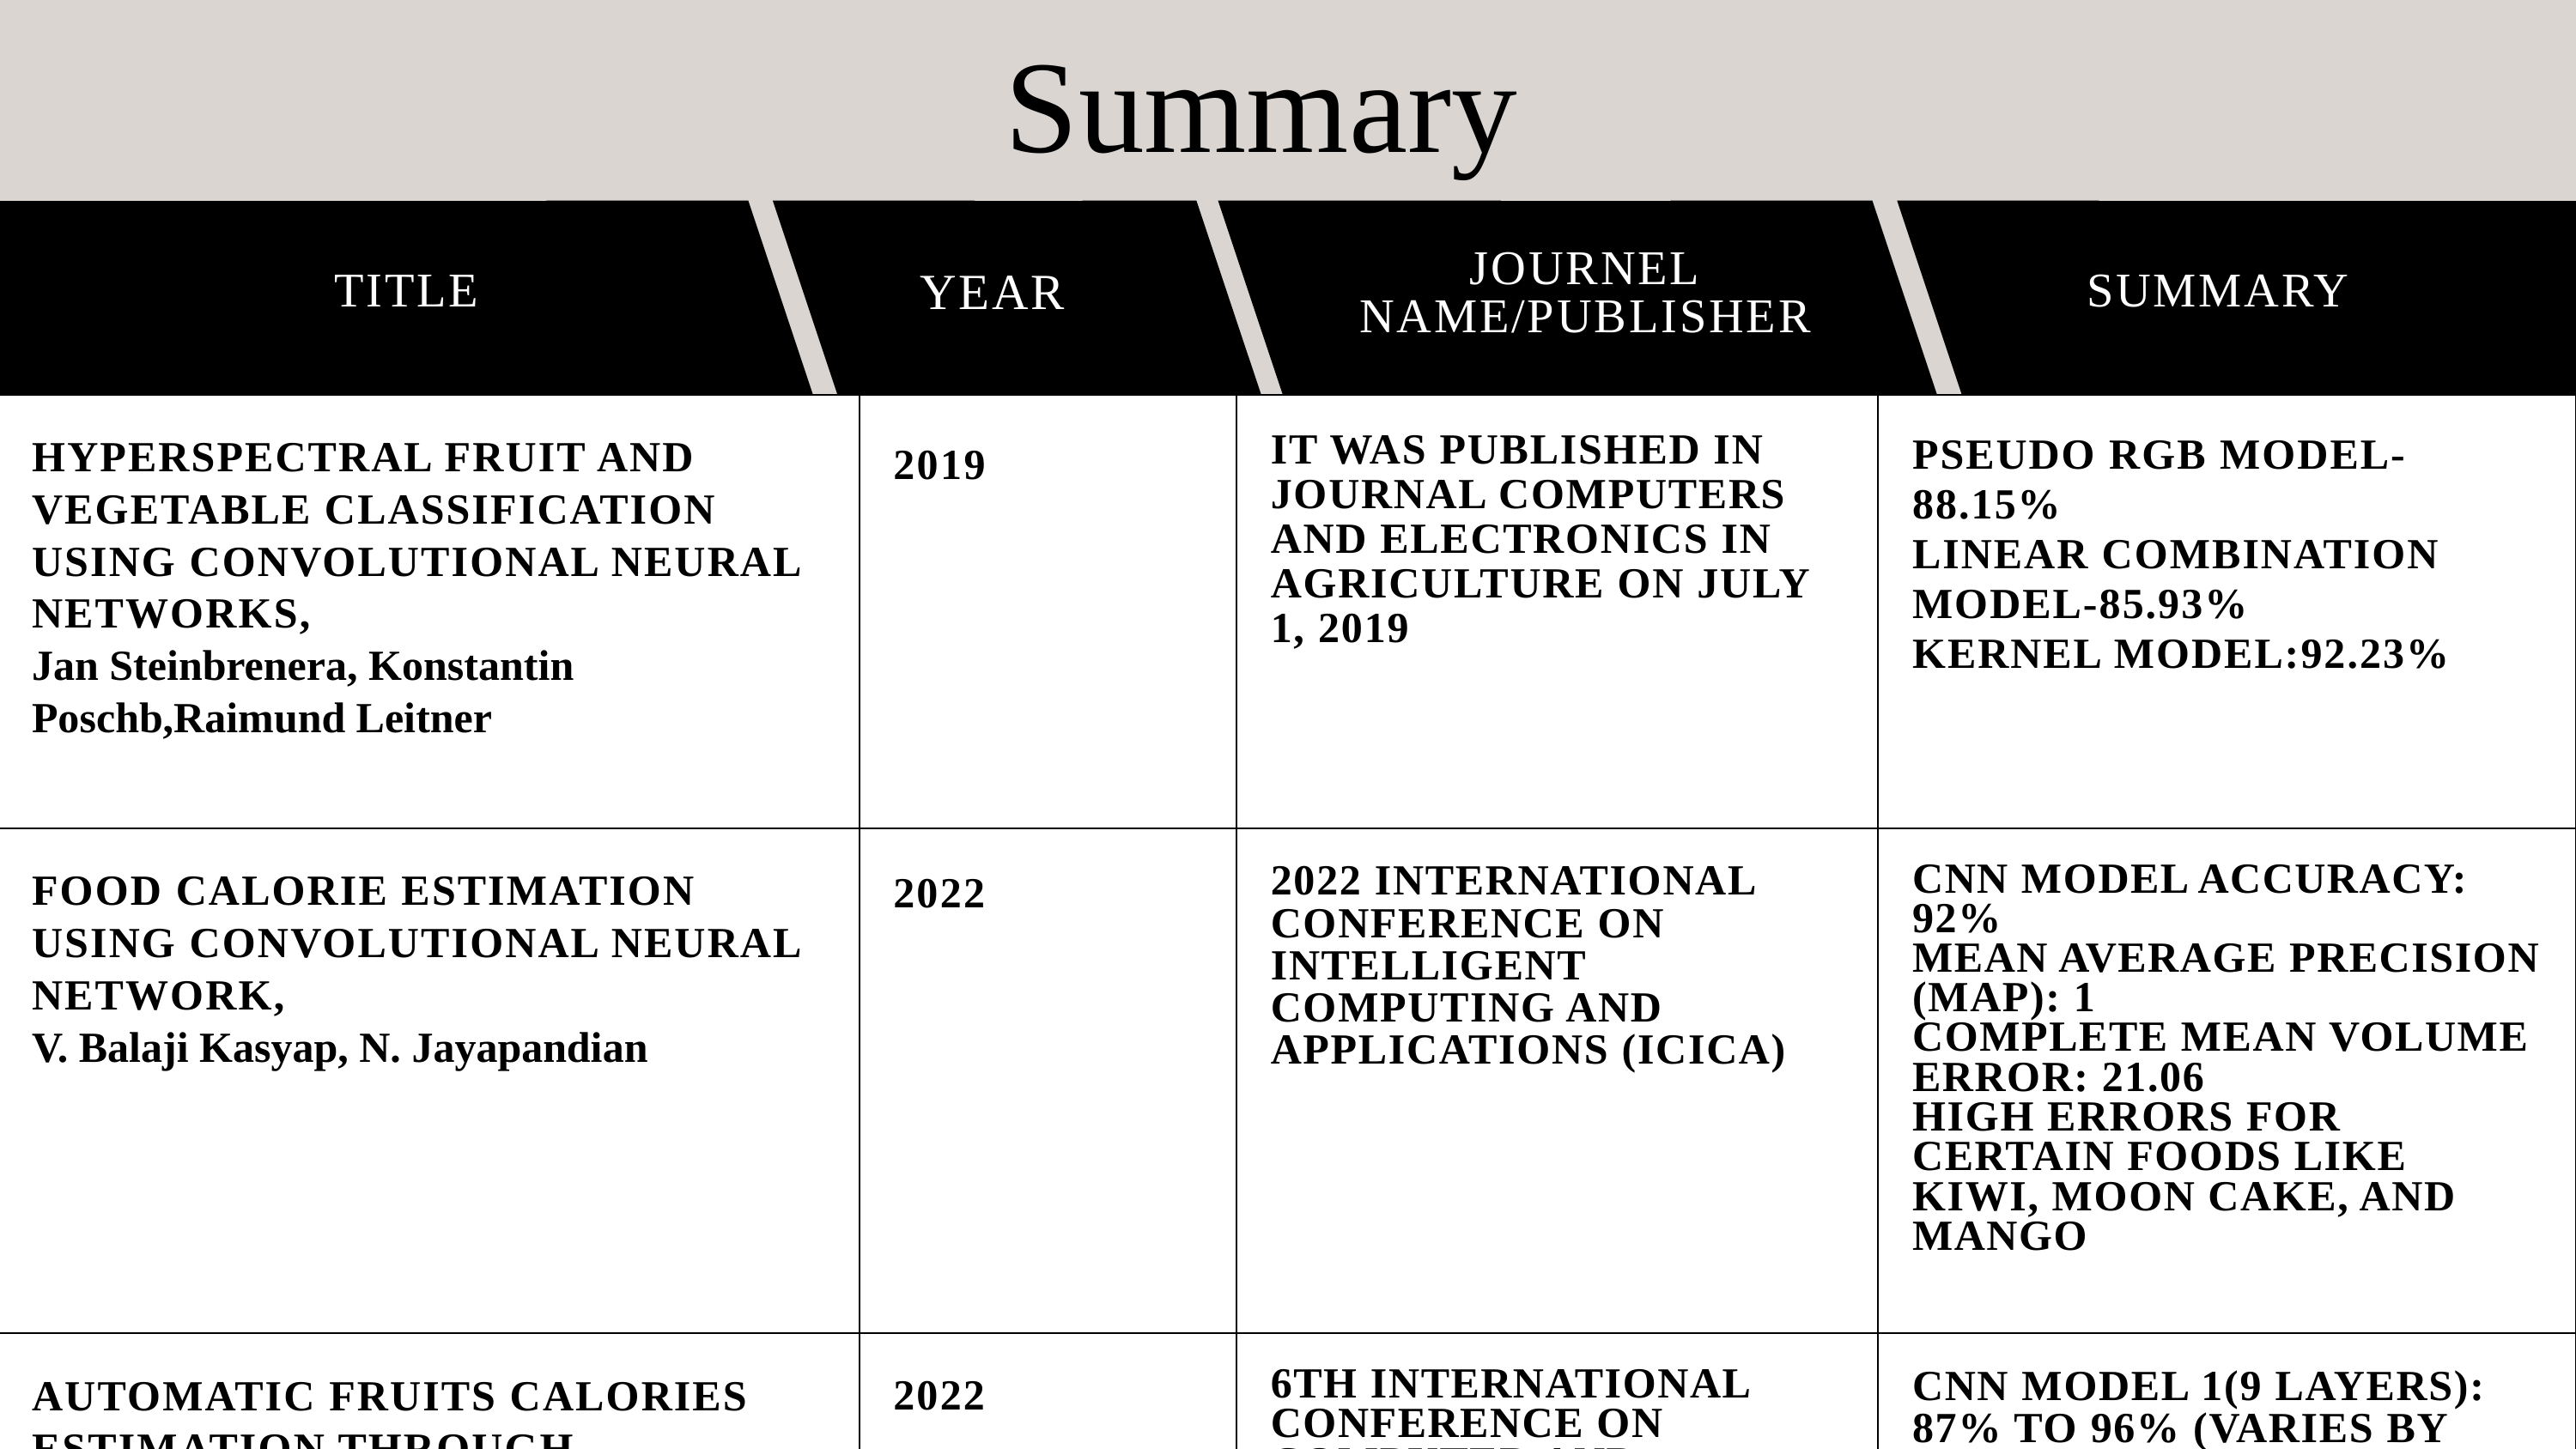

11
Summary

JOURNEL NAME/PUBLISHER
TITLE
SUMMARY
YEAR
| HYPERSPECTRAL FRUIT AND VEGETABLE CLASSIFICATION USING CONVOLUTIONAL NEURAL NETWORKS, Jan Steinbrenera, Konstantin Poschb,Raimund Leitner | 2019 | IT WAS PUBLISHED IN JOURNAL COMPUTERS AND ELECTRONICS IN AGRICULTURE ON JULY 1, 2019 | PSEUDO RGB MODEL-88.15% LINEAR COMBINATION MODEL-85.93% KERNEL MODEL:92.23% |
| --- | --- | --- | --- |
| FOOD CALORIE ESTIMATION USING CONVOLUTIONAL NEURAL NETWORK, V. Balaji Kasyap, N. Jayapandian | 2022 | 2022 INTERNATIONAL CONFERENCE ON INTELLIGENT COMPUTING AND APPLICATIONS (ICICA) | CNN MODEL ACCURACY: 92% MEAN AVERAGE PRECISION (MAP): 1 COMPLETE MEAN VOLUME ERROR: 21.06 HIGH ERRORS FOR CERTAIN FOODS LIKE KIWI, MOON CAKE, AND MANGO |
| AUTOMATIC FRUITS CALORIES ESTIMATION THROUGH CONVOLUTIONAL NEURAL NETWORKS, Ghazanfar Latif, Batool Alsalem, Wejdan Mubarky, Nazeeruddin Mohammad, Jaafar Alghazo | 2022 | 6TH INTERNATIONAL CONFERENCE ON COMPUTER AND TECHNOLOGY APPLICATIONS, PRESENTED AT ICCTA | CNN MODEL 1(9 LAYERS): 87% TO 96% (VARIES BY FRUIT) CNN Model 2(11 LAYERS): 81% TO 95% CNN Model 3(15 LAYERS): UP TO 96% FOR FRUITS AND 95% ON THE FRUITS-360 DATASET |